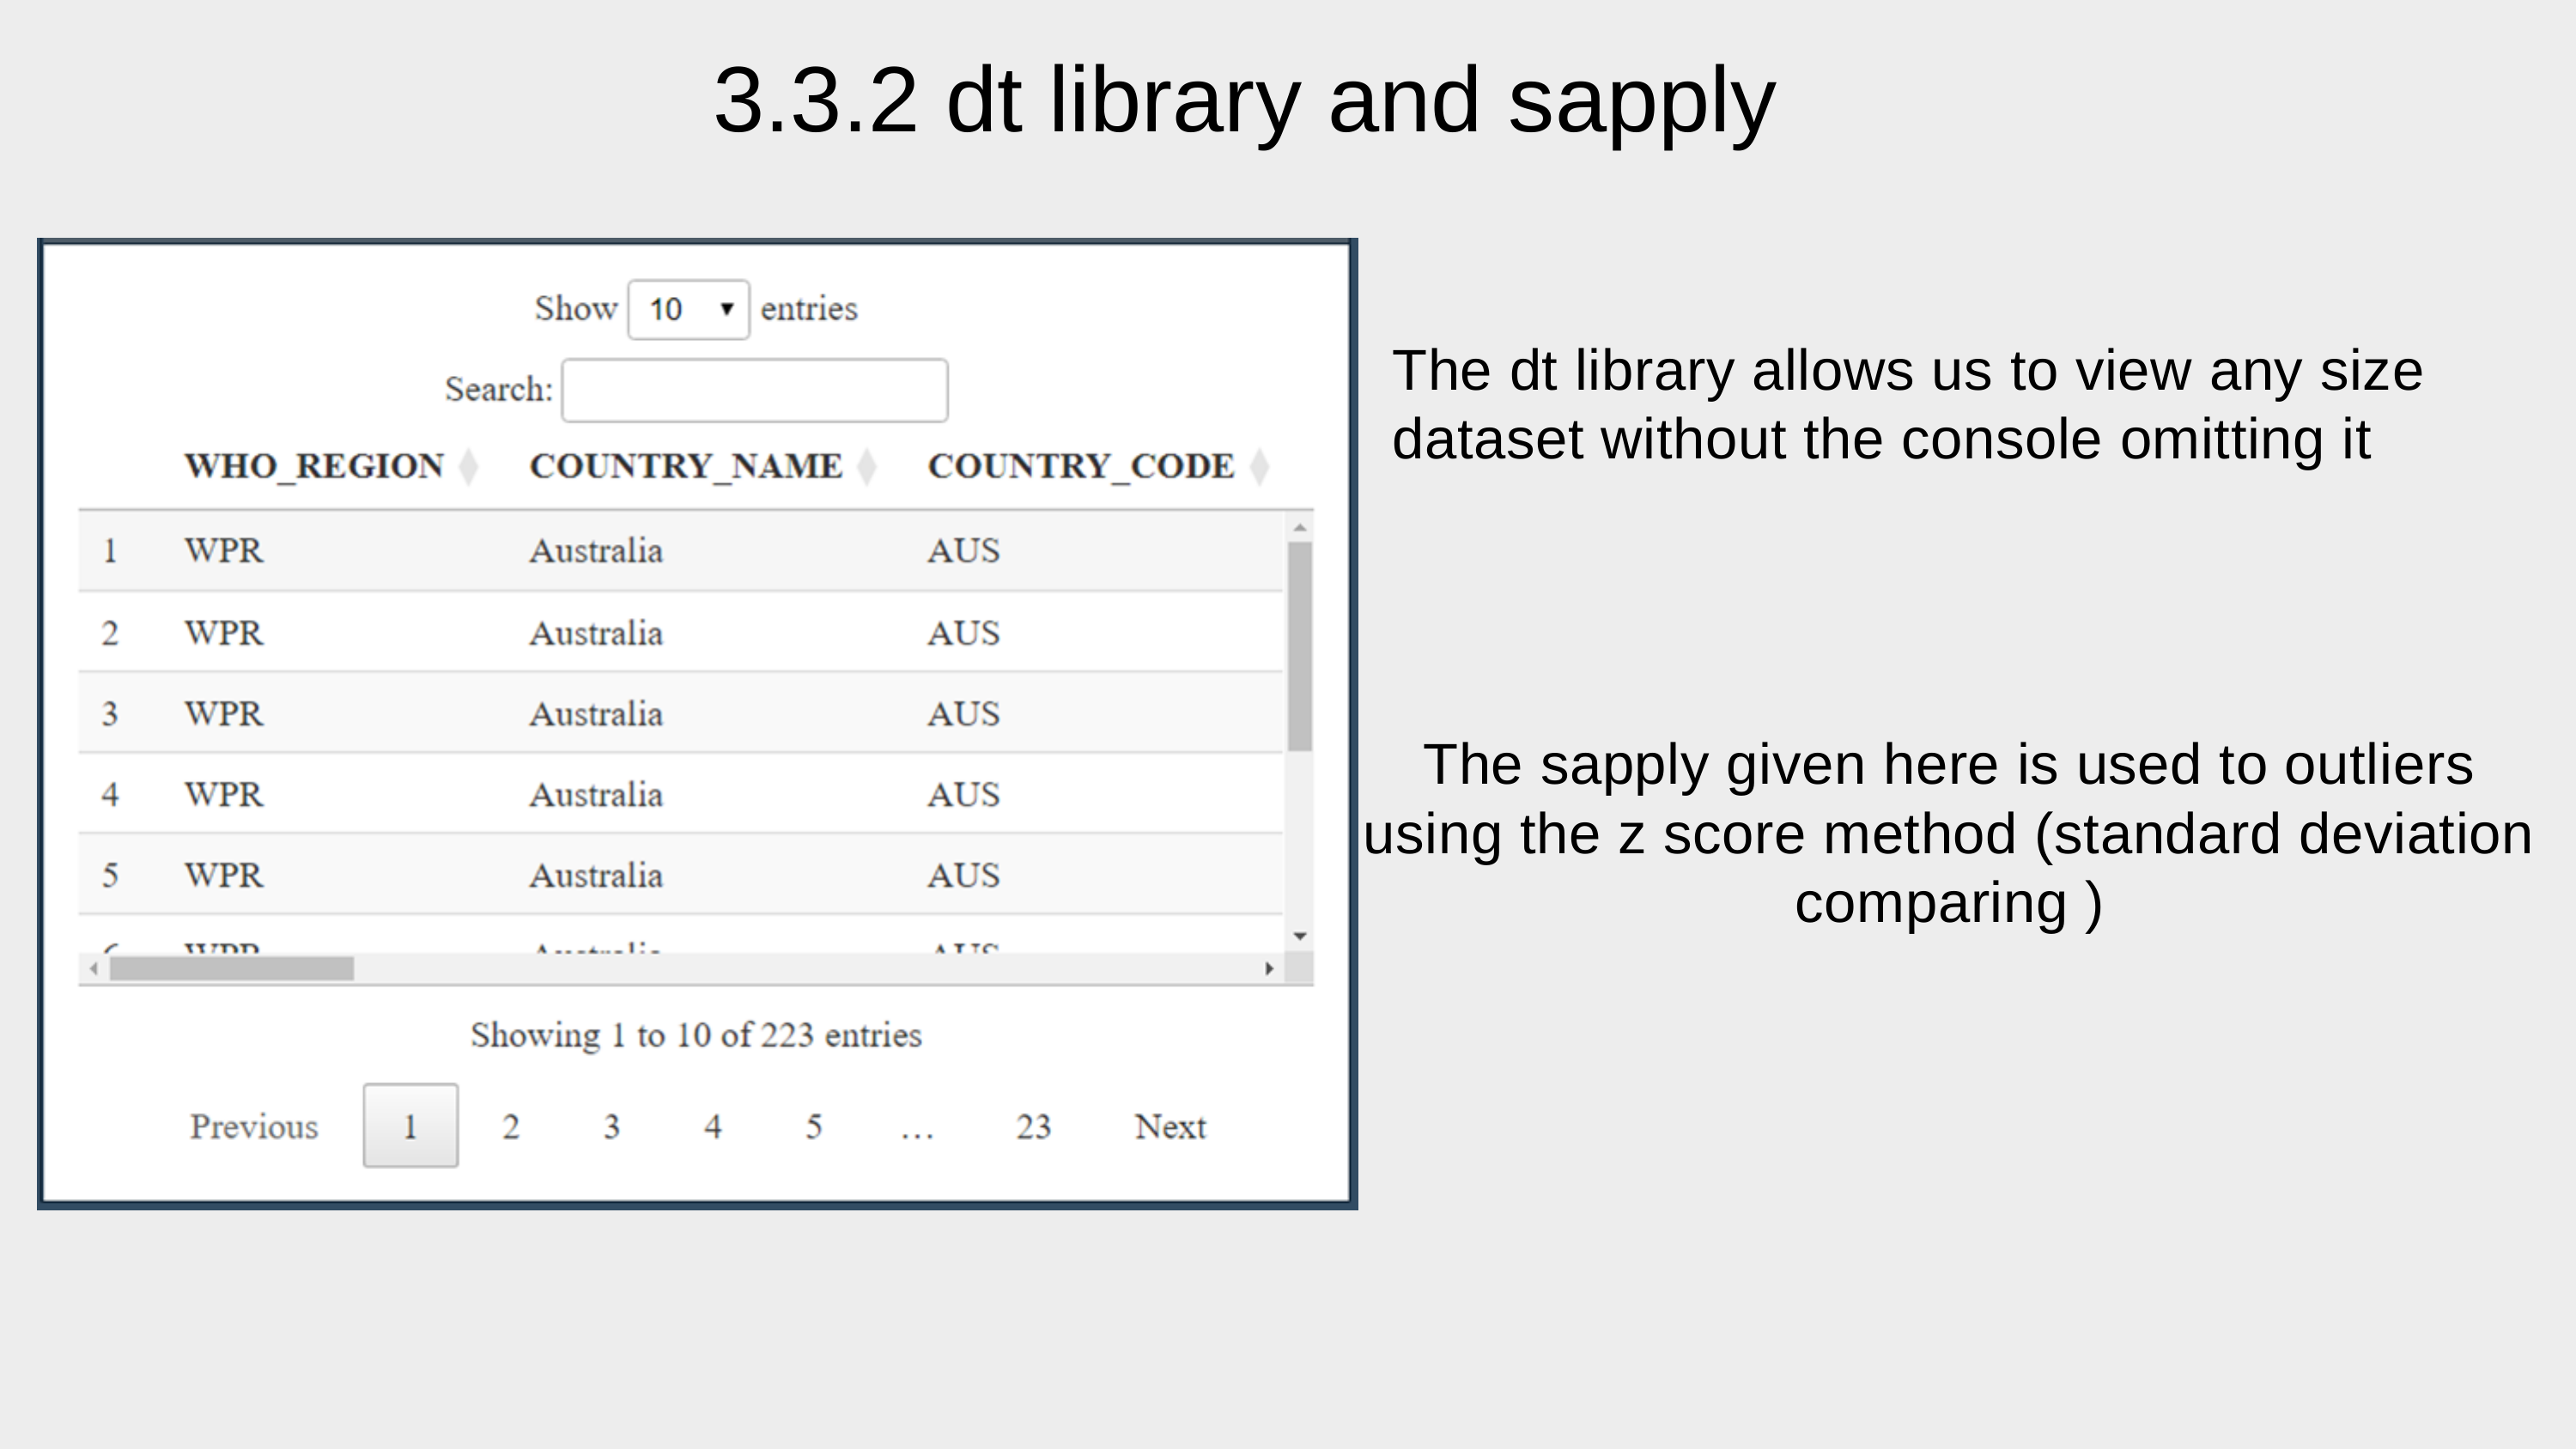

3.3.2 dt library and sapply

The dt library allows us to view any size dataset without the console omitting it
The sapply given here is used to outliers using the z score method (standard deviation comparing )